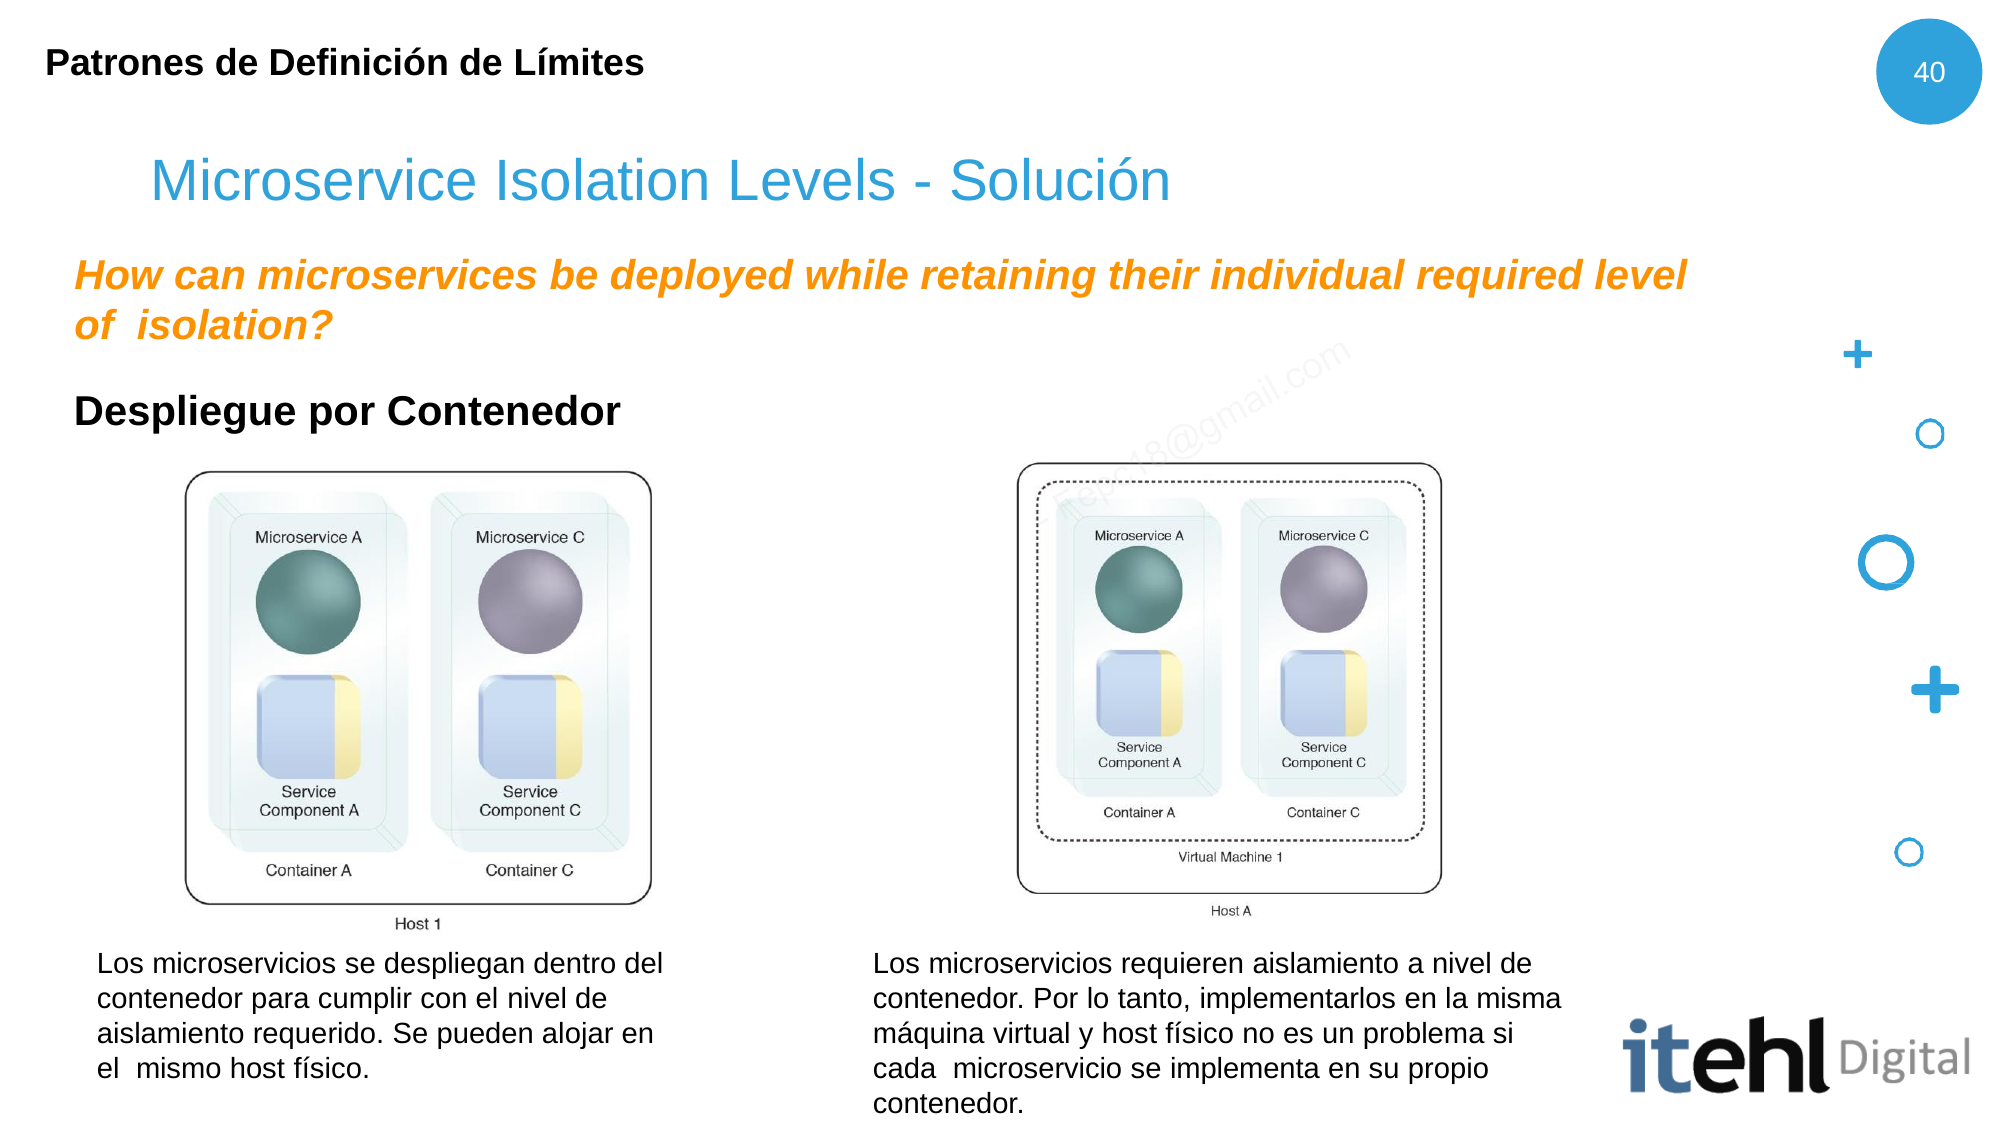

Patrones de Definición de Límites
40
# Microservice Isolation Levels - Solución
How can microservices be deployed while retaining their individual required level of  isolation?
Despliegue por Contenedor

Los microservicios se despliegan dentro del  contenedor para cumplir con el nivel de  aislamiento requerido. Se pueden alojar en el  mismo host físico.
Los microservicios requieren aislamiento a nivel de  contenedor. Por lo tanto, implementarlos en la misma  máquina virtual y host físico no es un problema si cada  microservicio se implementa en su propio contenedor.